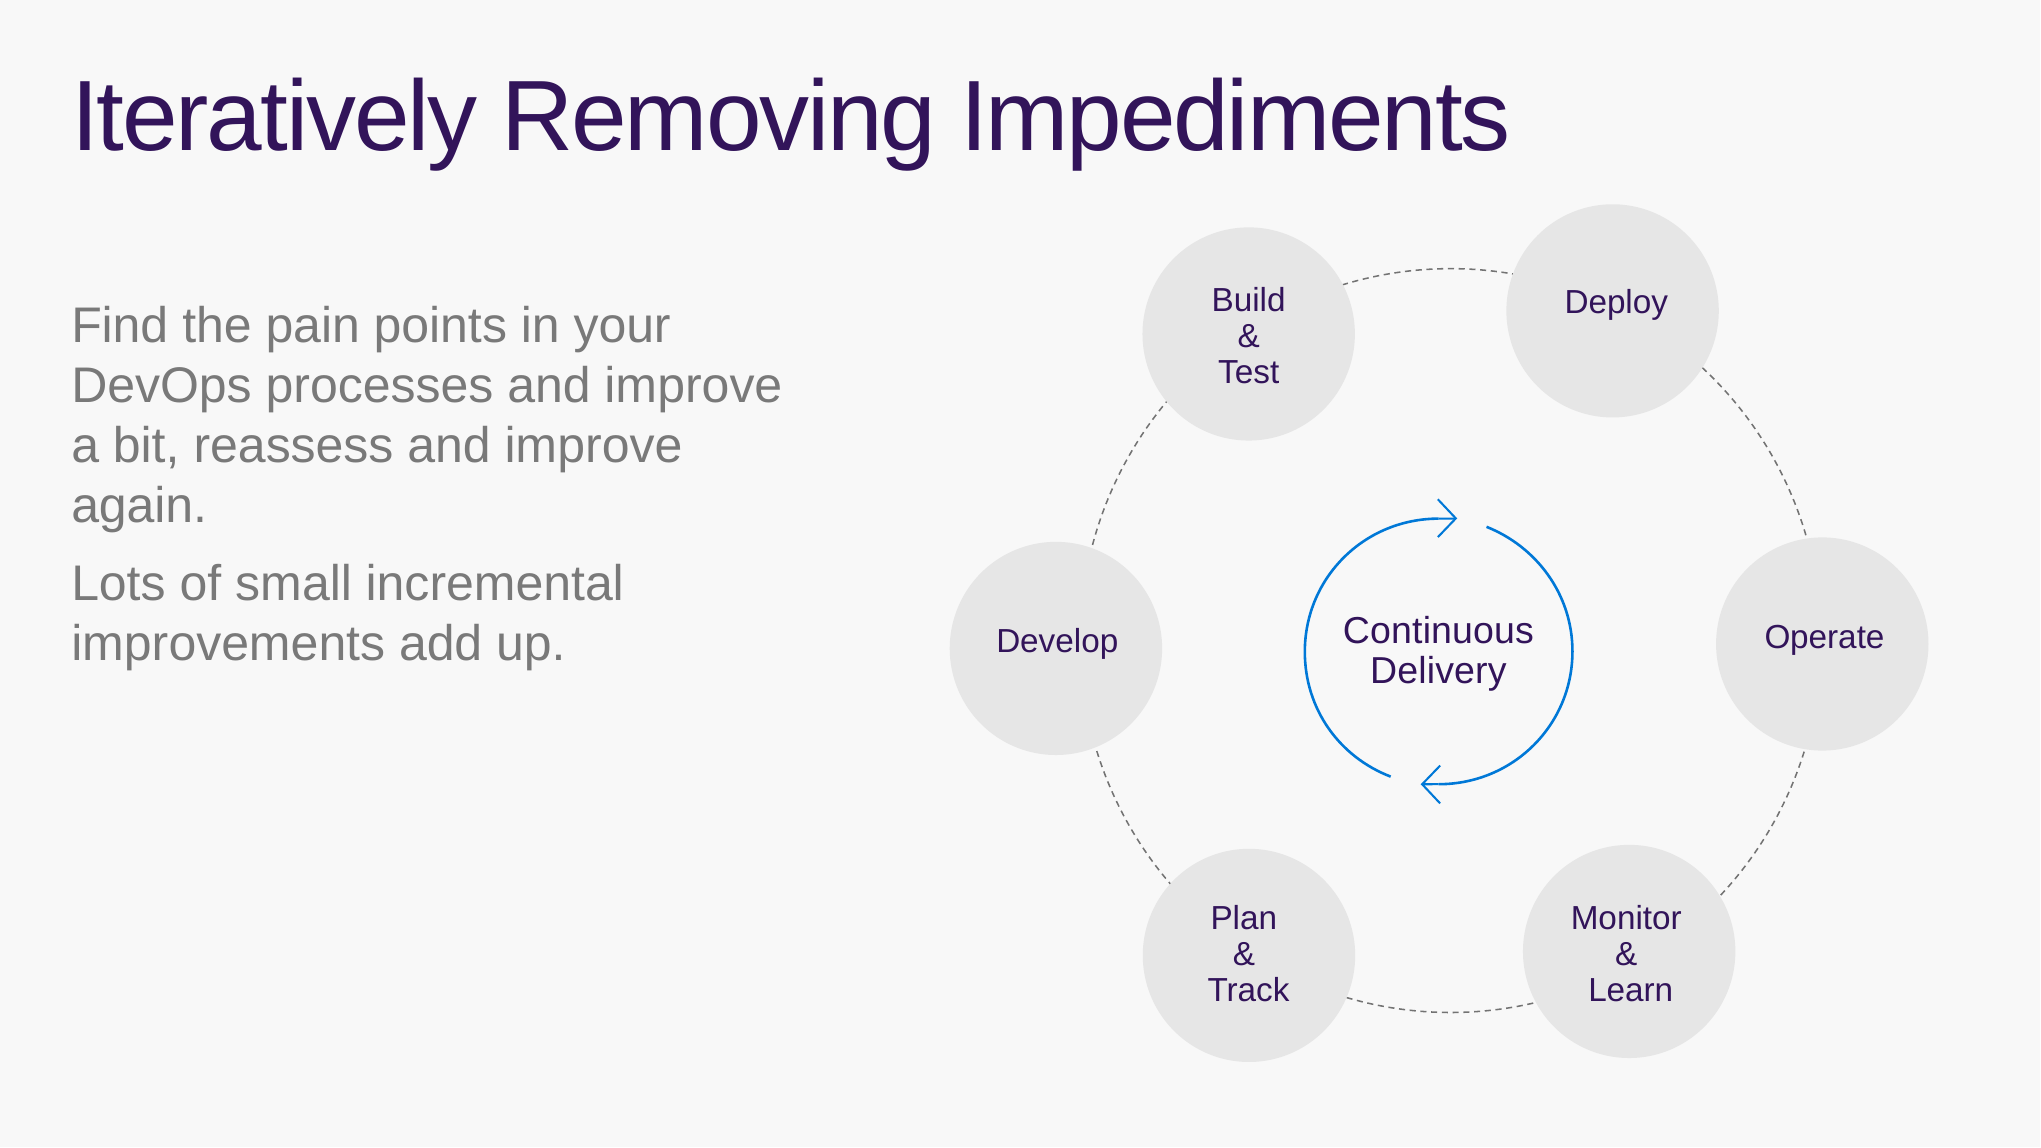

# Iteratively Removing Impediments

Build& Test
Deploy

Find the pain points in your DevOps processes and improve a bit, reassess and improve again.
Lots of small incremental improvements add up.

Continuous
Delivery

Operate
Develop

Plan
&
Track
Monitor
&
Learn